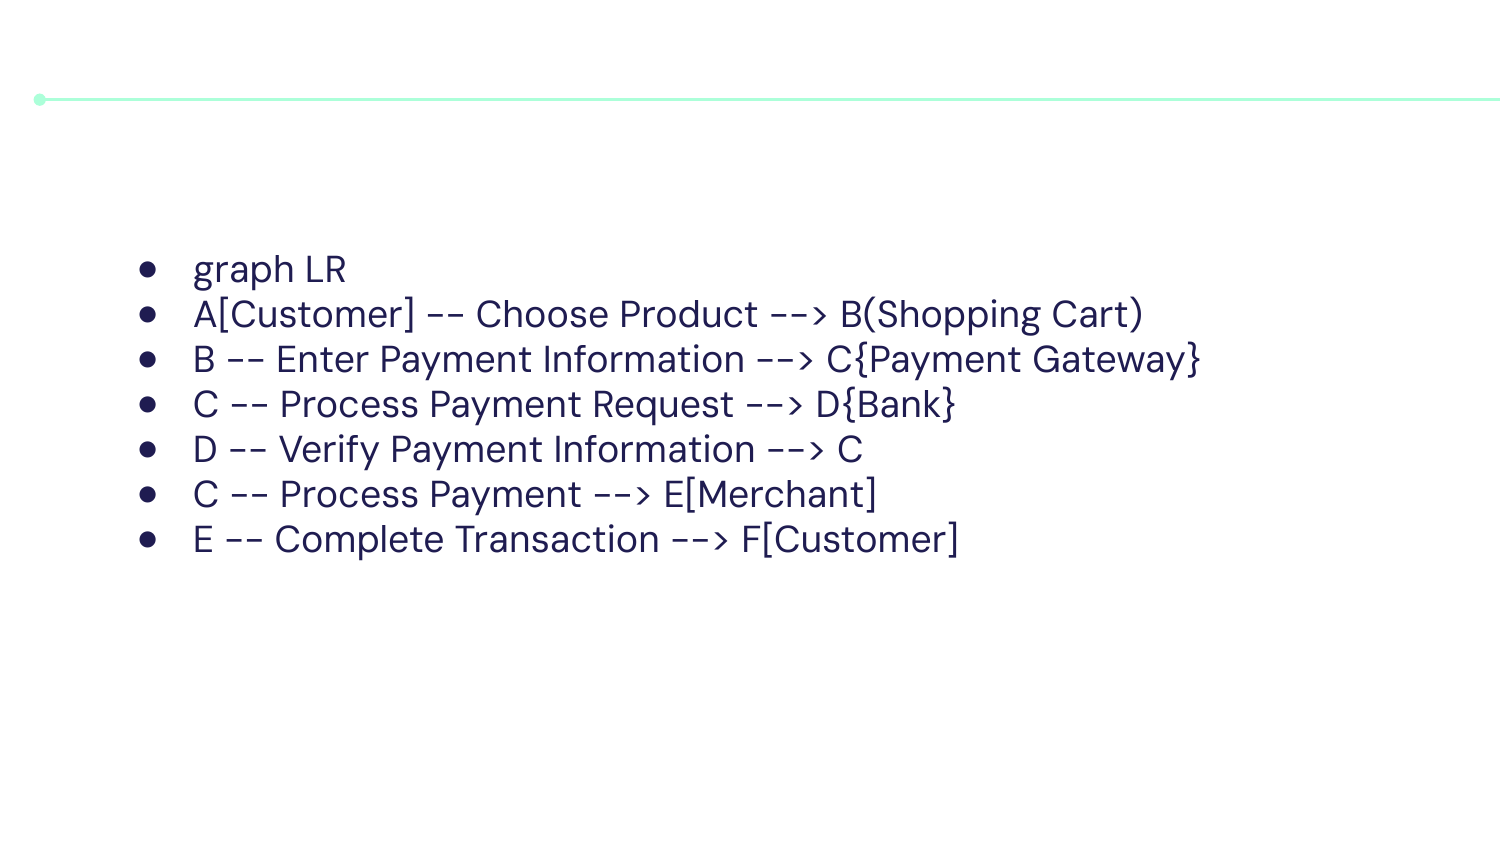

graph LR
A[Customer] -- Choose Product --> B(Shopping Cart)
B -- Enter Payment Information --> C{Payment Gateway}
C -- Process Payment Request --> D{Bank}
D -- Verify Payment Information --> C
C -- Process Payment --> E[Merchant]
E -- Complete Transaction --> F[Customer]